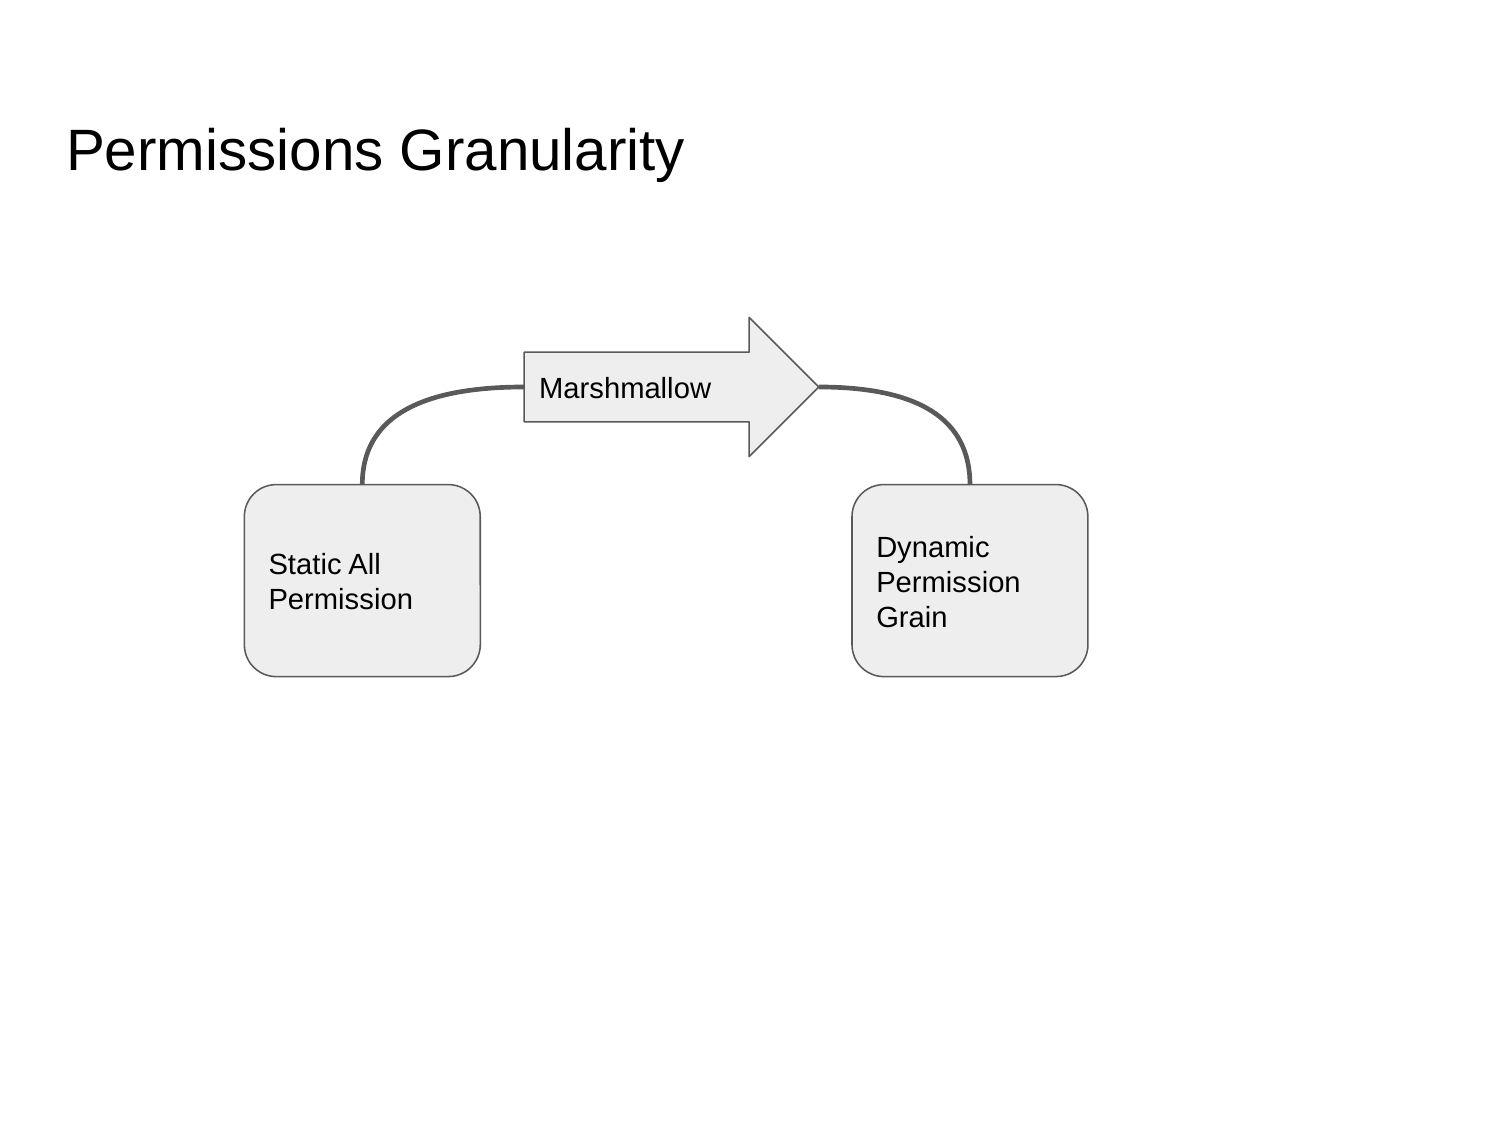

# Permissions Granularity
Marshmallow
Static All Permission
Dynamic Permission Grain